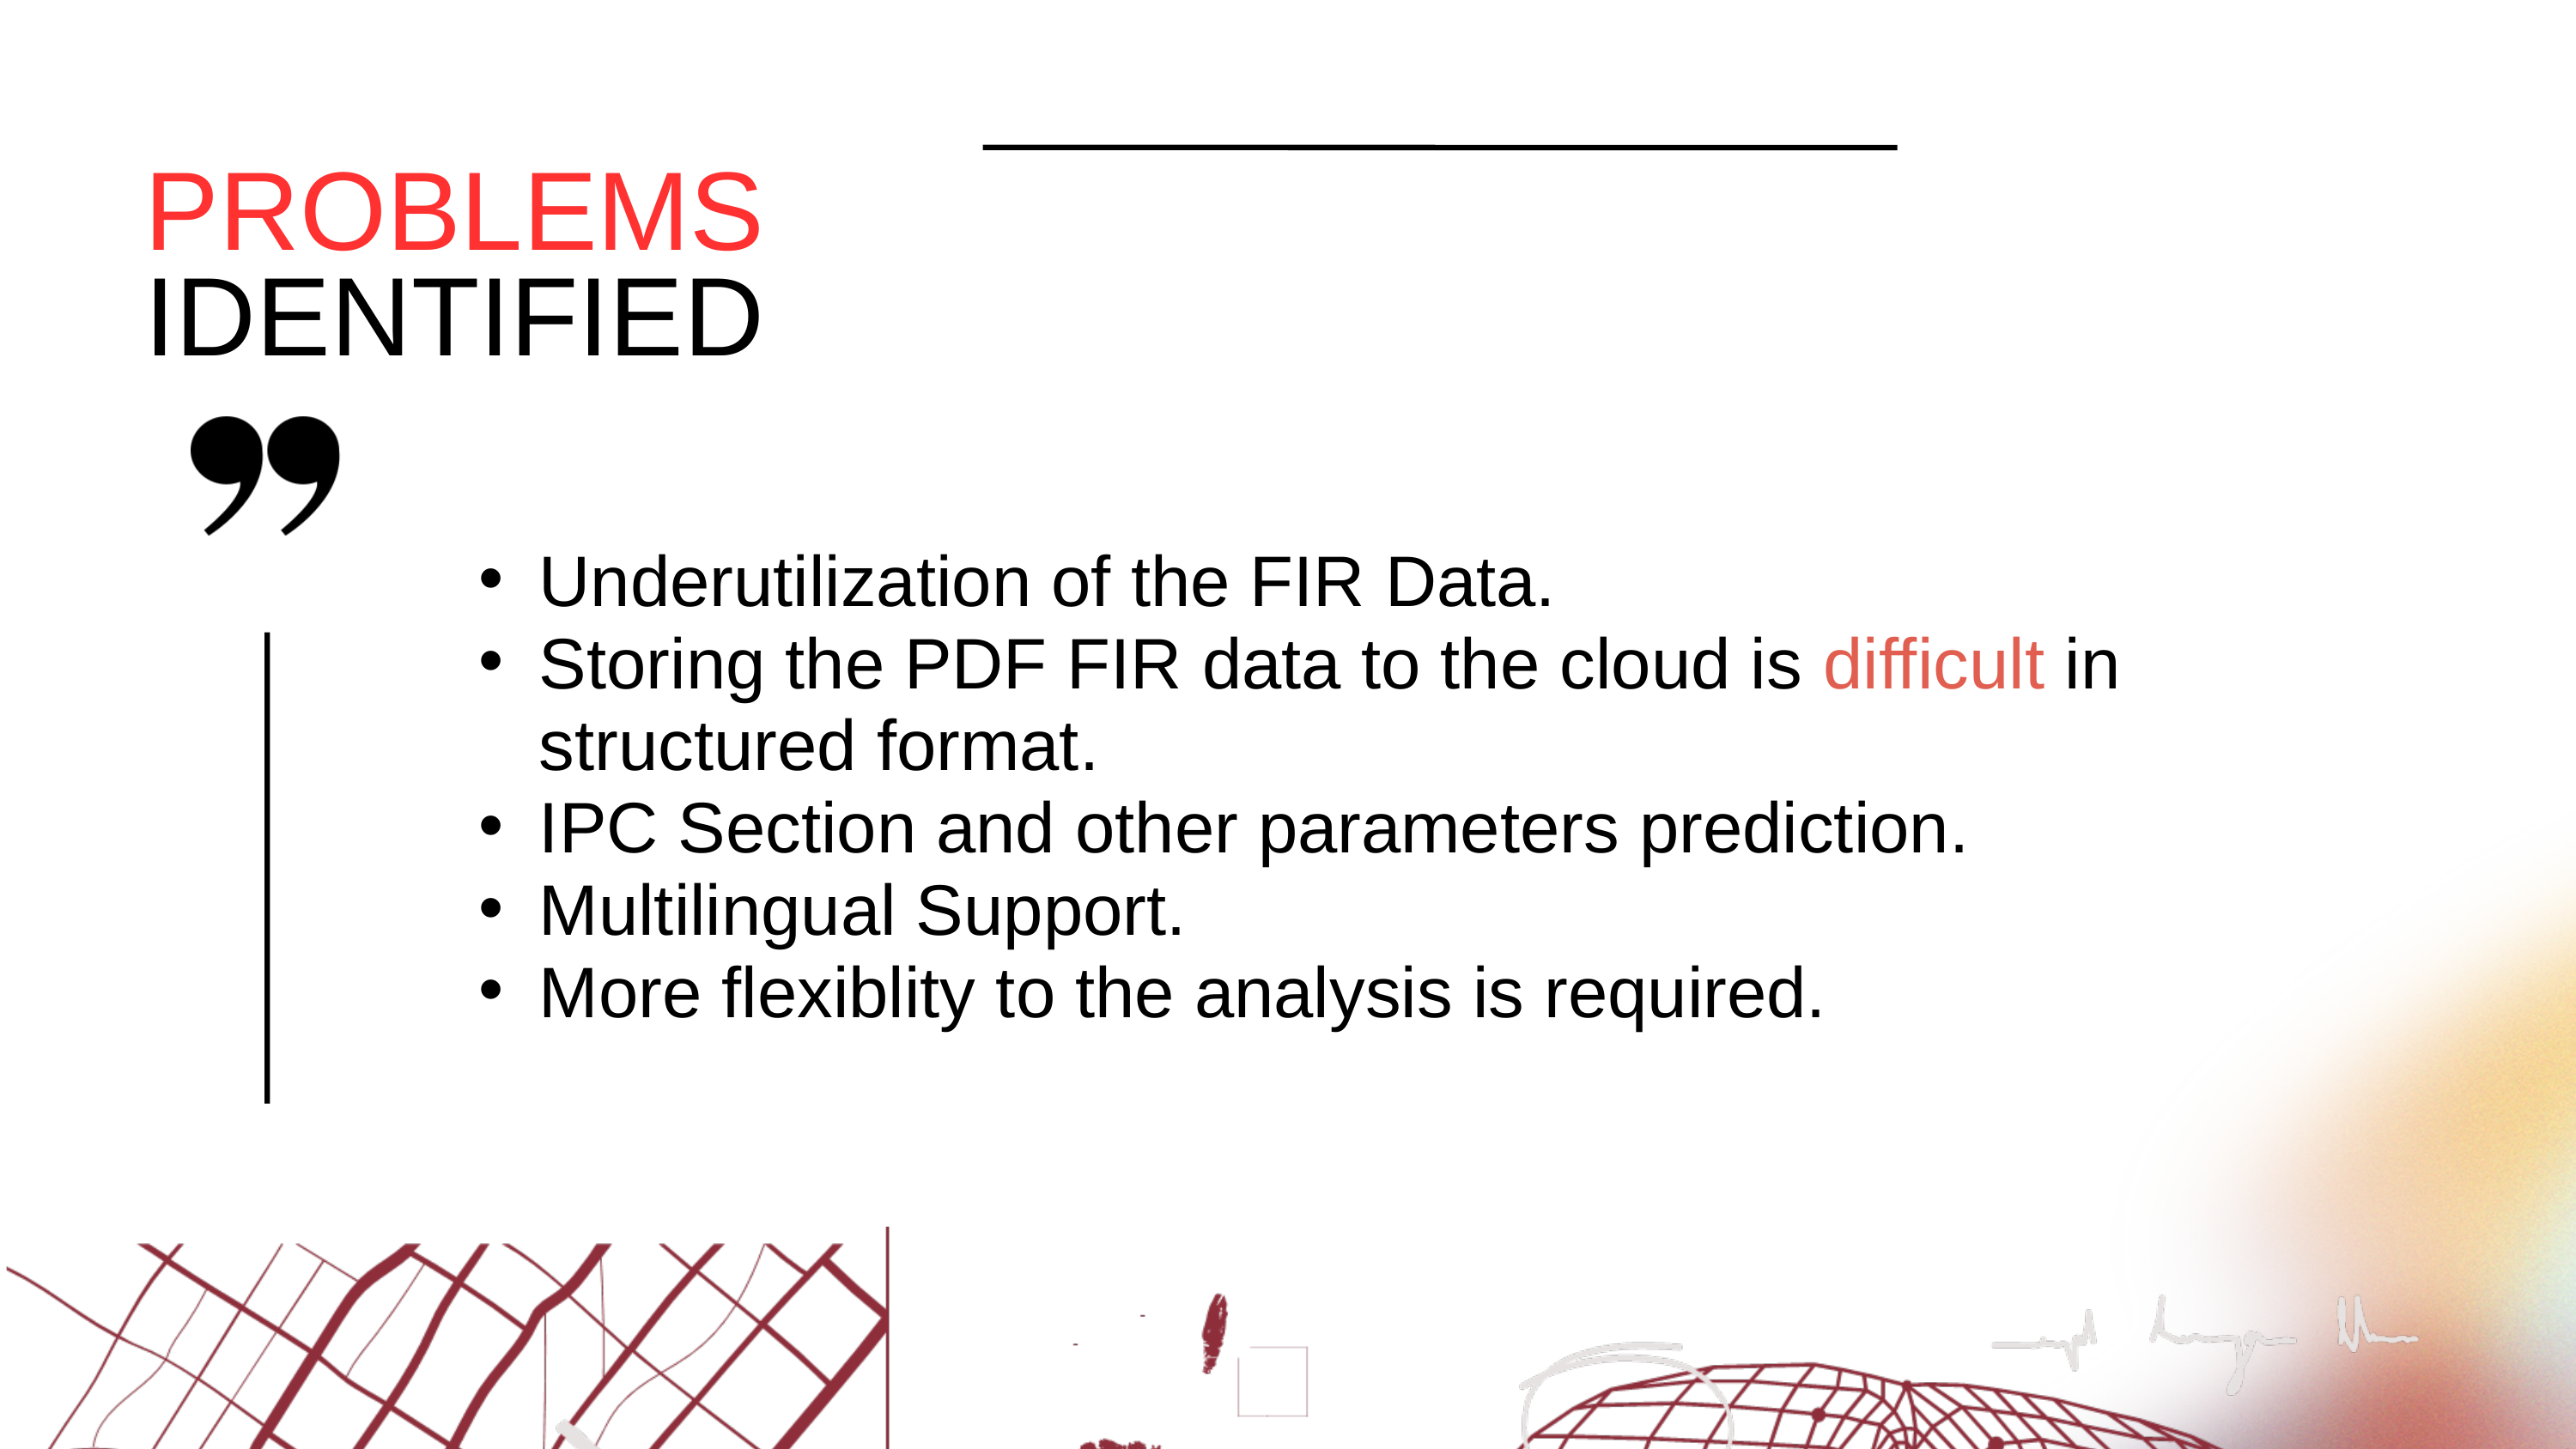

PROBLEMS IDENTIFIED

Underutilization of the FIR Data.
Storing the PDF FIR data to the cloud is difficult in structured format.
IPC Section and other parameters prediction.
Multilingual Support.
More flexiblity to the analysis is required.